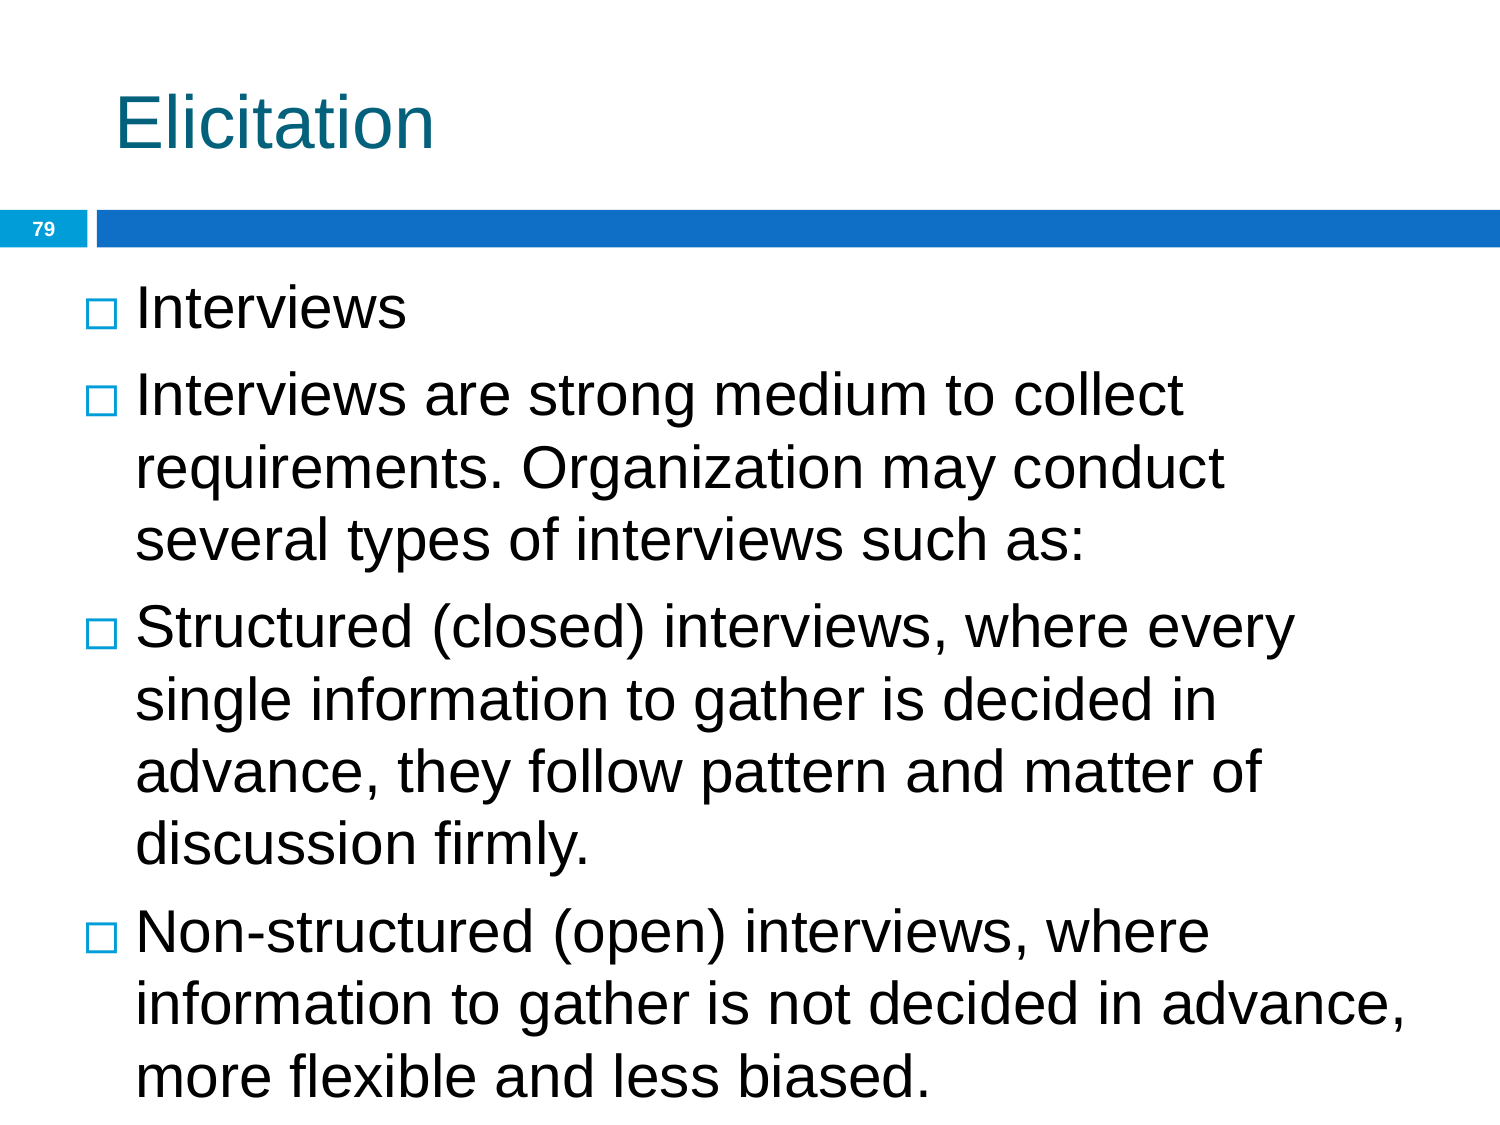

# Elicitation
79
Interviews
Interviews are strong medium to collect requirements. Organization may conduct several types of interviews such as:
Structured (closed) interviews, where every single information to gather is decided in advance, they follow pattern and matter of discussion firmly.
Non-structured (open) interviews, where information to gather is not decided in advance, more flexible and less biased.